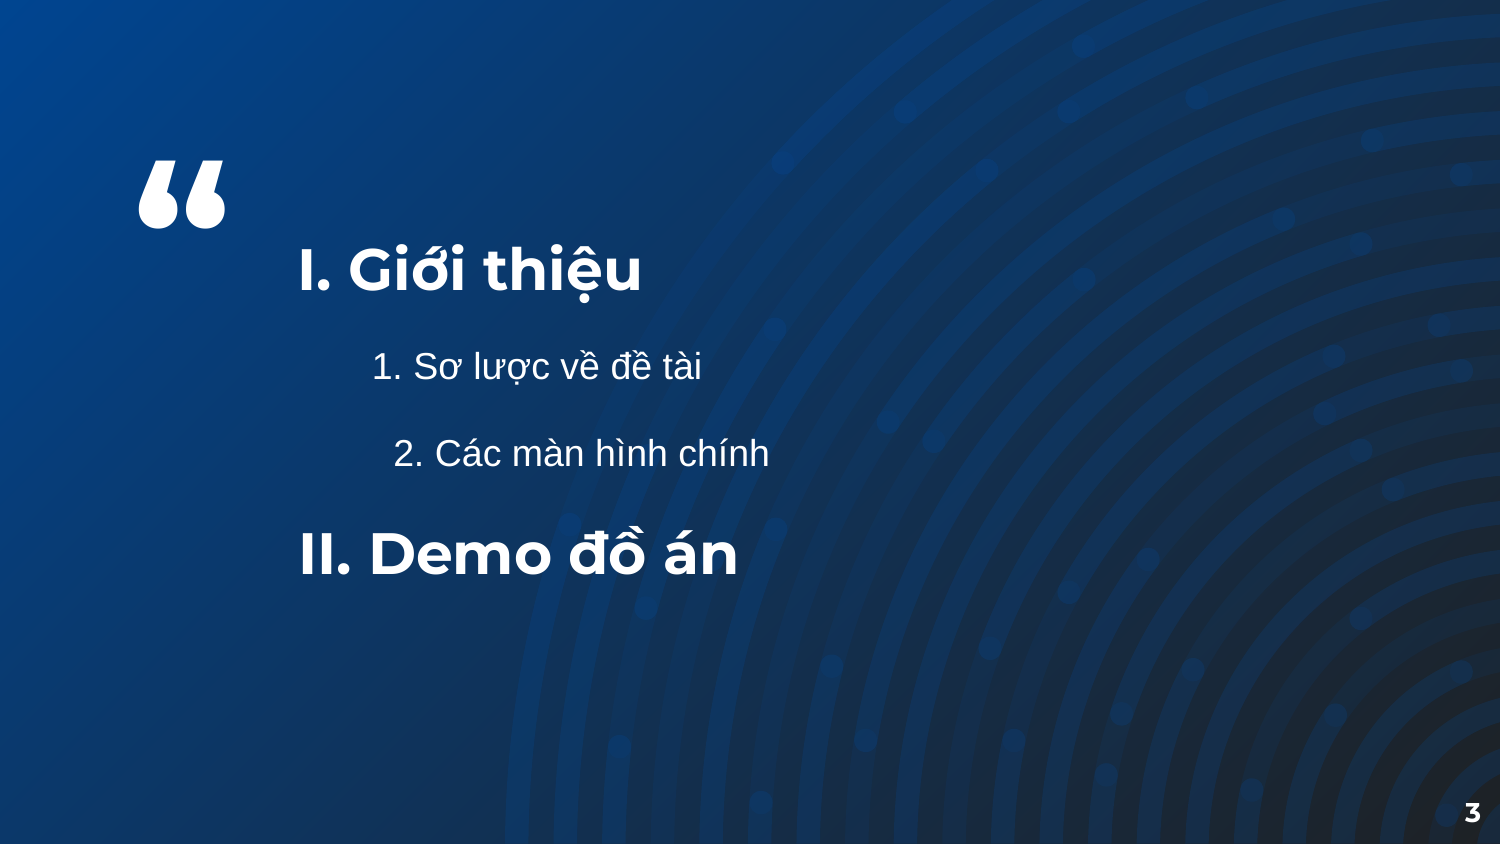

I. Giới thiệu
1. Sơ lược về đề tài
2. Các màn hình chính
II. Demo đồ án
3